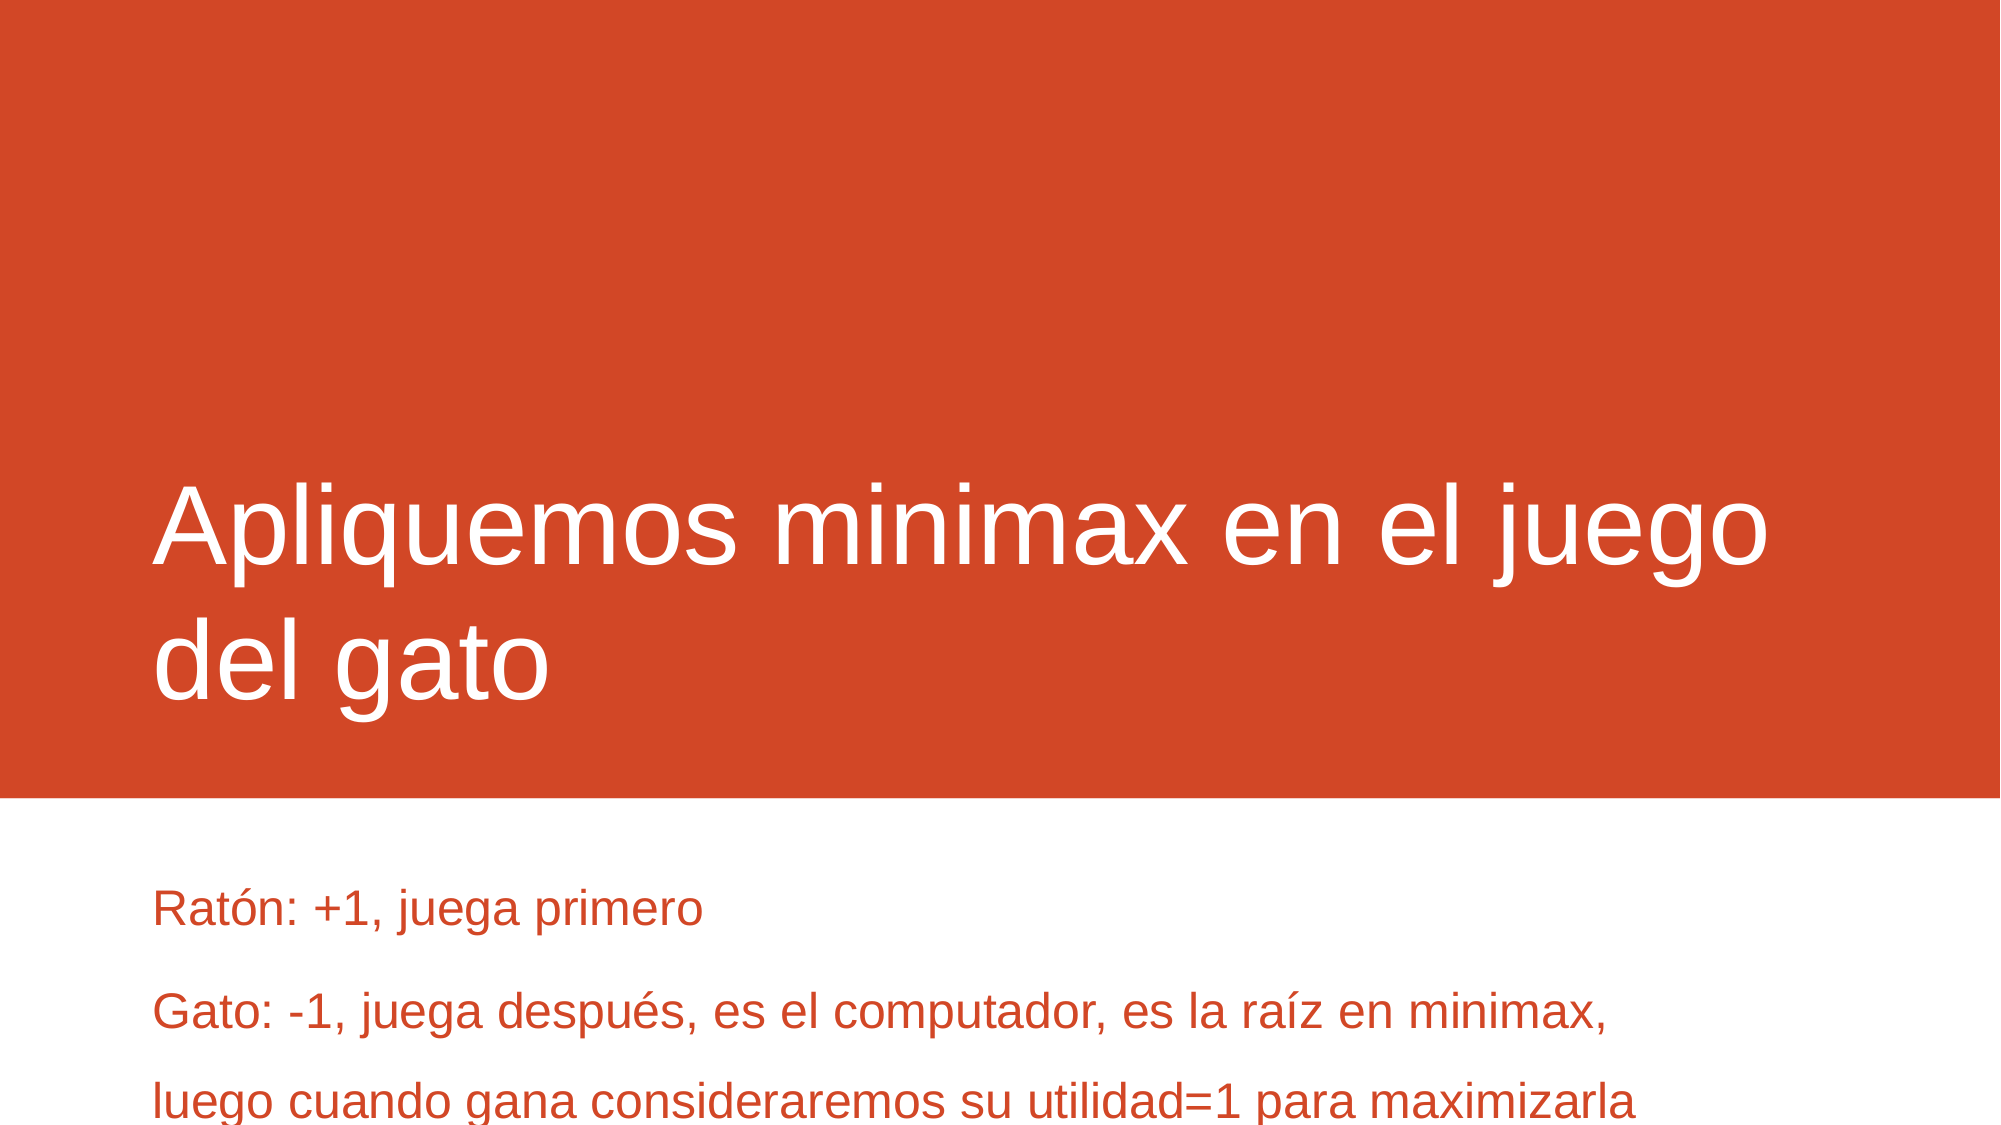

# Apliquemos minimax en el juego del gato
Ratón: +1, juega primero
Gato: -1, juega después, es el computador, es la raíz en minimax, luego cuando gana consideraremos su utilidad=1 para maximizarla